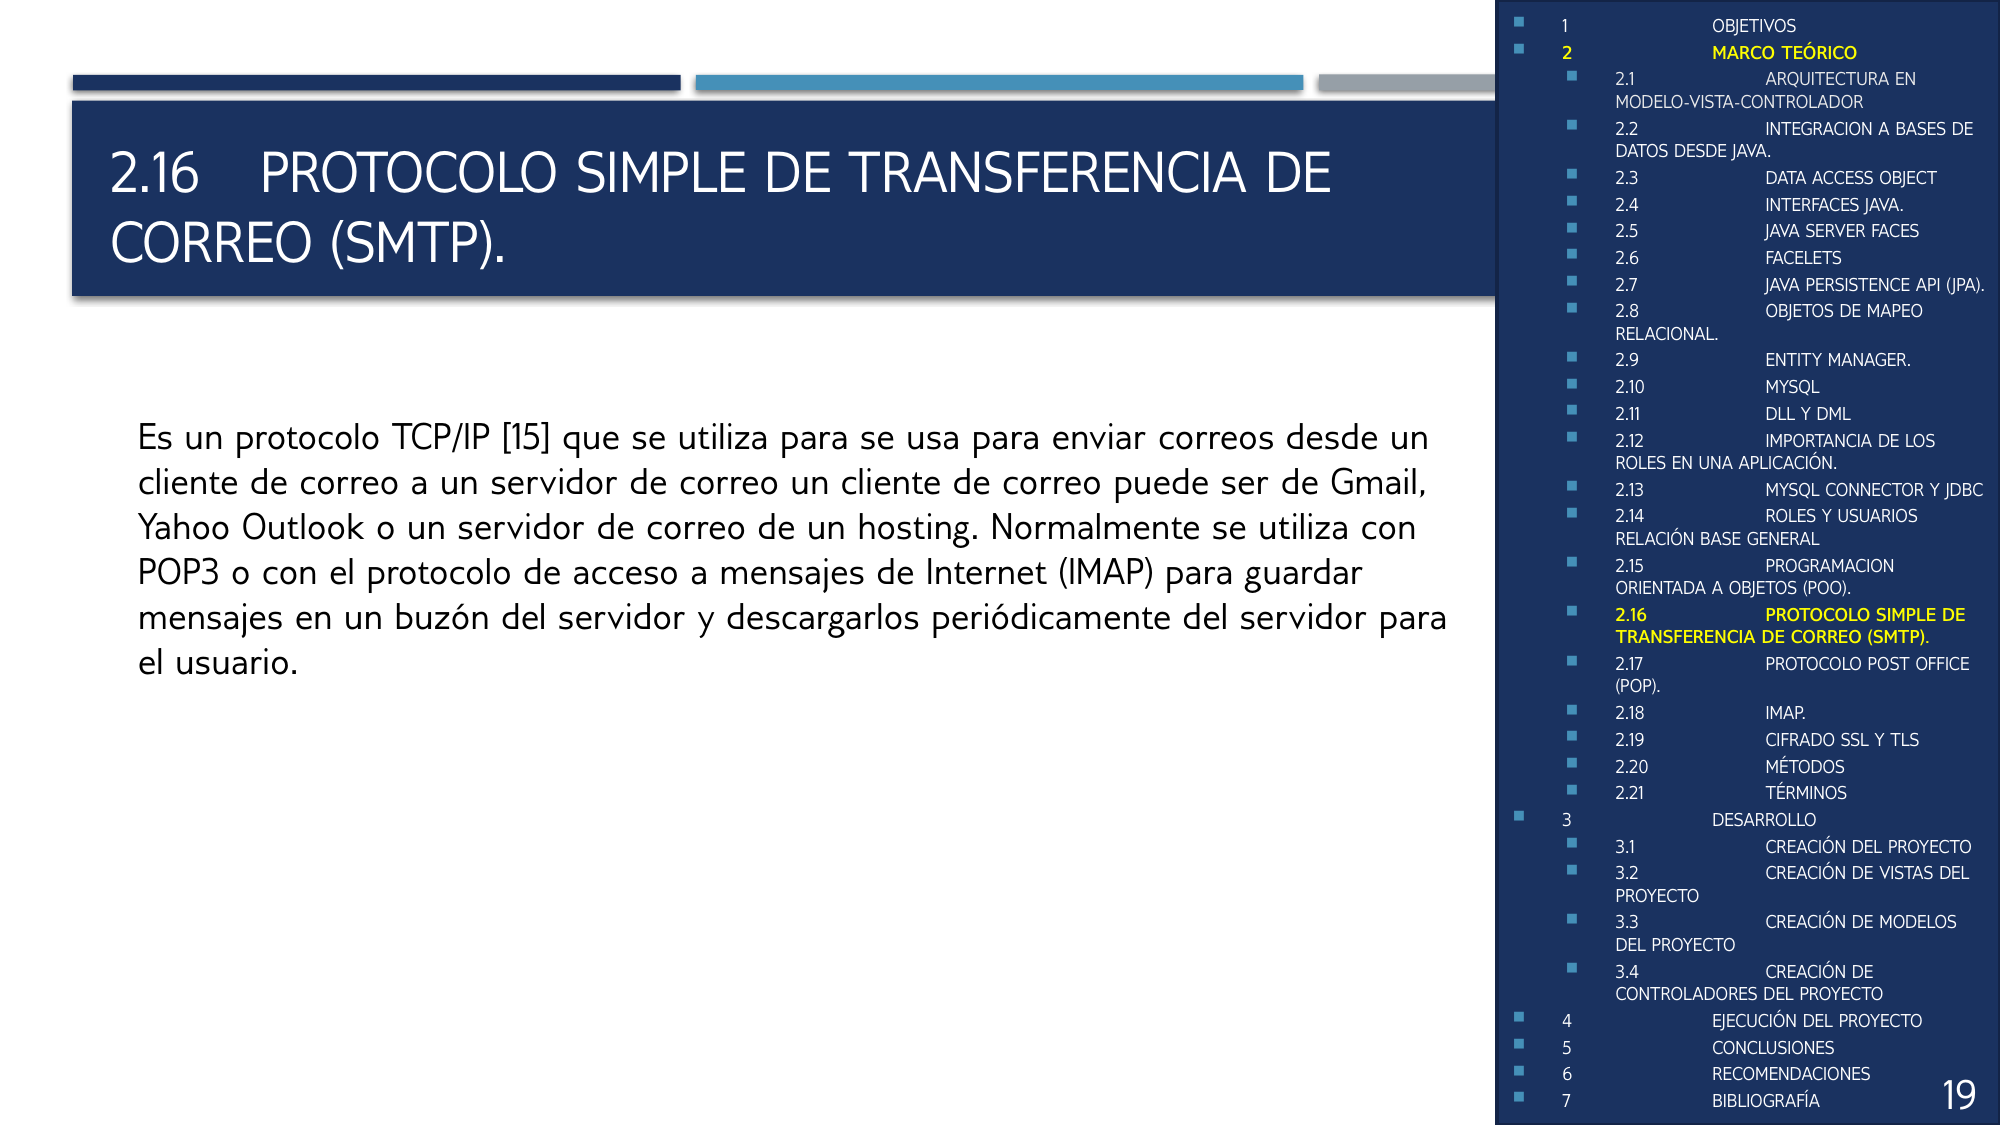

1	OBJETIVOS
2	MARCO TEÓRICO
2.1	ARQUITECTURA EN MODELO-VISTA-CONTROLADOR
2.2	INTEGRACION A BASES DE DATOS DESDE JAVA.
2.3	DATA ACCESS OBJECT
2.4	INTERFACES JAVA.
2.5	JAVA SERVER FACES
2.6	FACELETS
2.7	JAVA PERSISTENCE API (JPA).
2.8	OBJETOS DE MAPEO RELACIONAL.
2.9	ENTITY MANAGER.
2.10	MYSQL
2.11	DLL Y DML
2.12	IMPORTANCIA DE LOS ROLES EN UNA APLICACIÓN.
2.13	MYSQL CONNECTOR Y JDBC
2.14	ROLES Y USUARIOS RELACIÓN BASE GENERAL
2.15	PROGRAMACION ORIENTADA A OBJETOS (POO).
2.16	PROTOCOLO SIMPLE DE TRANSFERENCIA DE CORREO (SMTP).
2.17	PROTOCOLO POST OFFICE (POP).
2.18	IMAP.
2.19	CIFRADO SSL Y TLS
2.20	MÉTODOS
2.21	TÉRMINOS
3	DESARROLLO
3.1	CREACIÓN DEL PROYECTO
3.2	CREACIÓN DE VISTAS DEL PROYECTO
3.3	CREACIÓN DE MODELOS DEL PROYECTO
3.4	CREACIÓN DE CONTROLADORES DEL PROYECTO
4	EJECUCIÓN DEL PROYECTO
5	CONCLUSIONES
6	RECOMENDACIONES
7	BIBLIOGRAFÍA
19
# 2.16	PROTOCOLO SIMPLE DE TRANSFERENCIA DE CORREO (SMTP).
Es un protocolo TCP/IP [15] que se utiliza para se usa para enviar correos desde un cliente de correo a un servidor de correo un cliente de correo puede ser de Gmail, Yahoo Outlook o un servidor de correo de un hosting. Normalmente se utiliza con POP3 o con el protocolo de acceso a mensajes de Internet (IMAP) para guardar mensajes en un buzón del servidor y descargarlos periódicamente del servidor para el usuario.
9
8
6